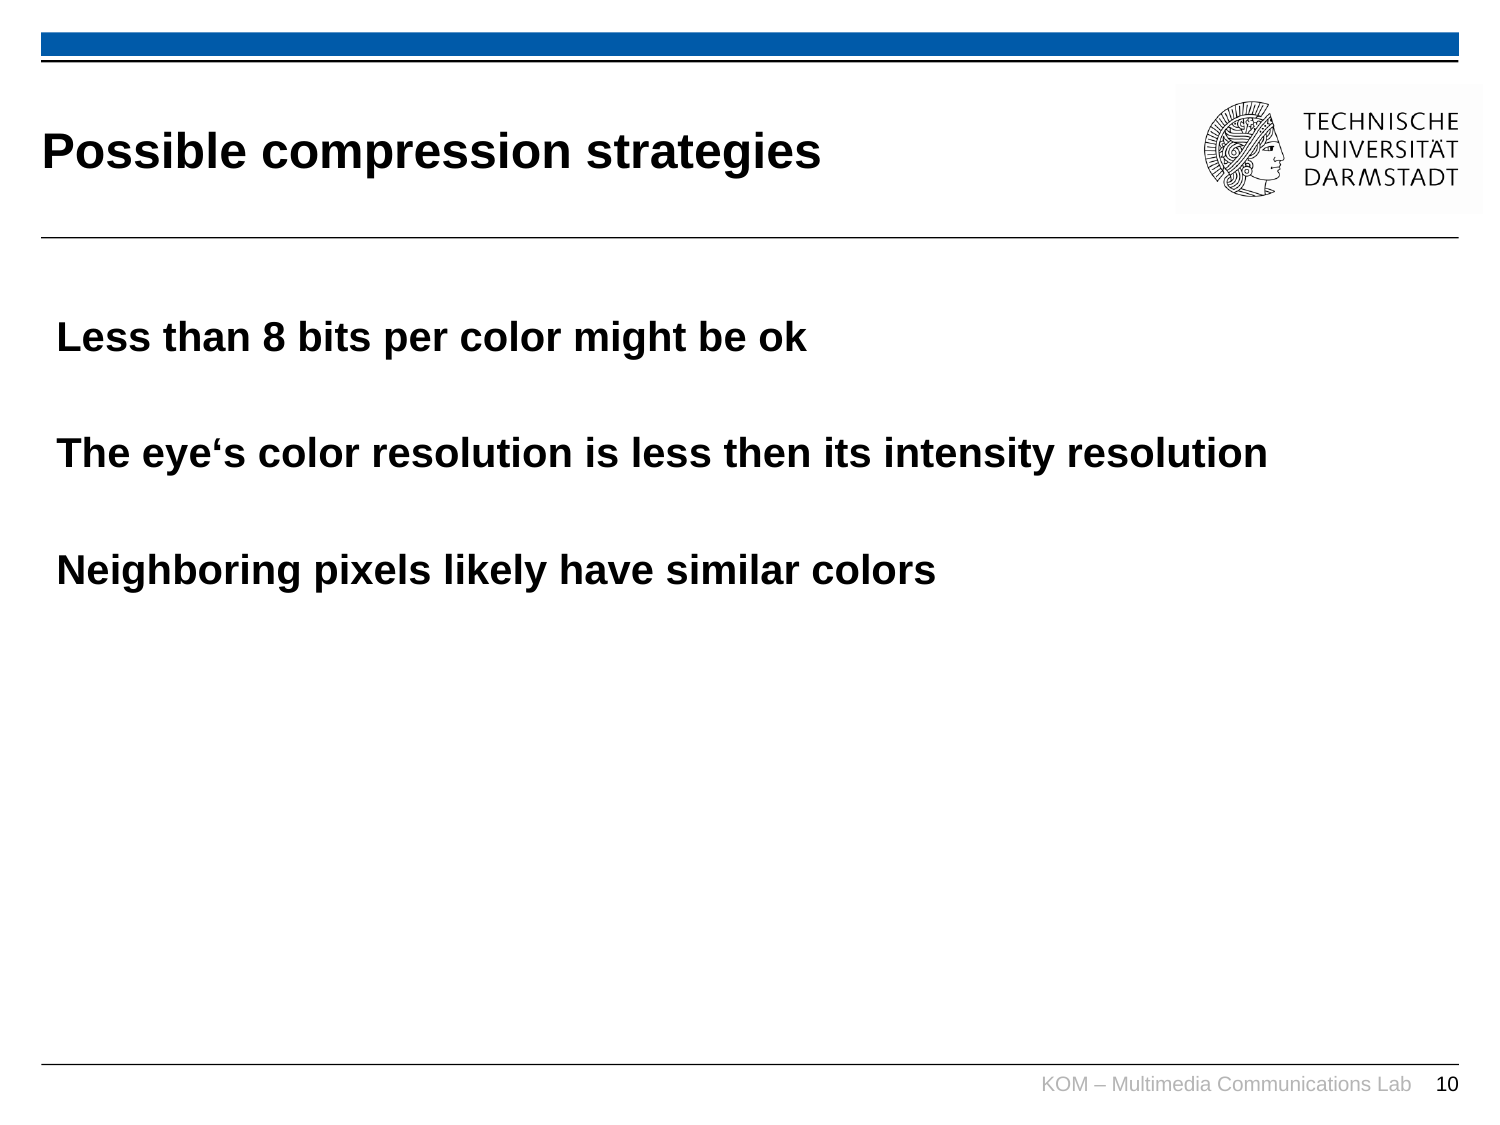

# Possible compression strategies

Less than 8 bits per color might be ok

The eye‘s color resolution is less then its intensity resolution

Neighboring pixels likely have similar colors